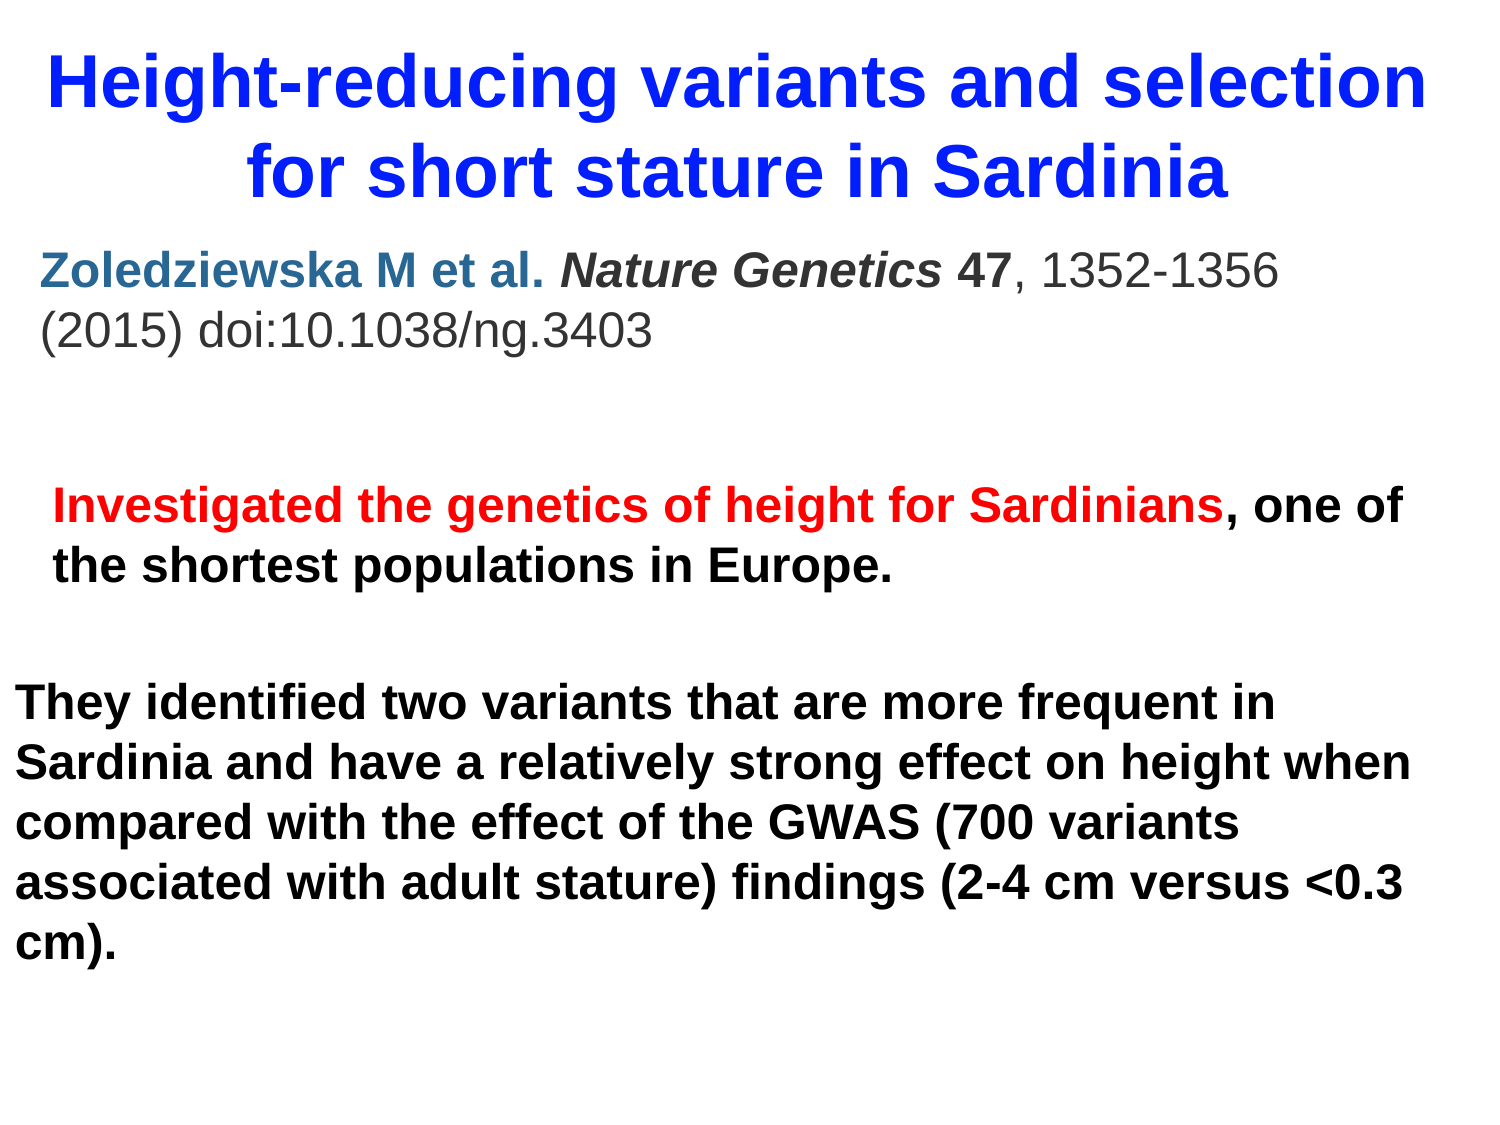

Height-reducing variants and selection for short stature in Sardinia
Zoledziewska M et al. Nature Genetics 47, 1352-1356 (2015) doi:10.1038/ng.3403
Investigated the genetics of height for Sardinians, one of the shortest populations in Europe.
They identified two variants that are more frequent in Sardinia and have a relatively strong effect on height when compared with the effect of the GWAS (700 variants associated with adult stature) findings (2-4 cm versus <0.3 cm).